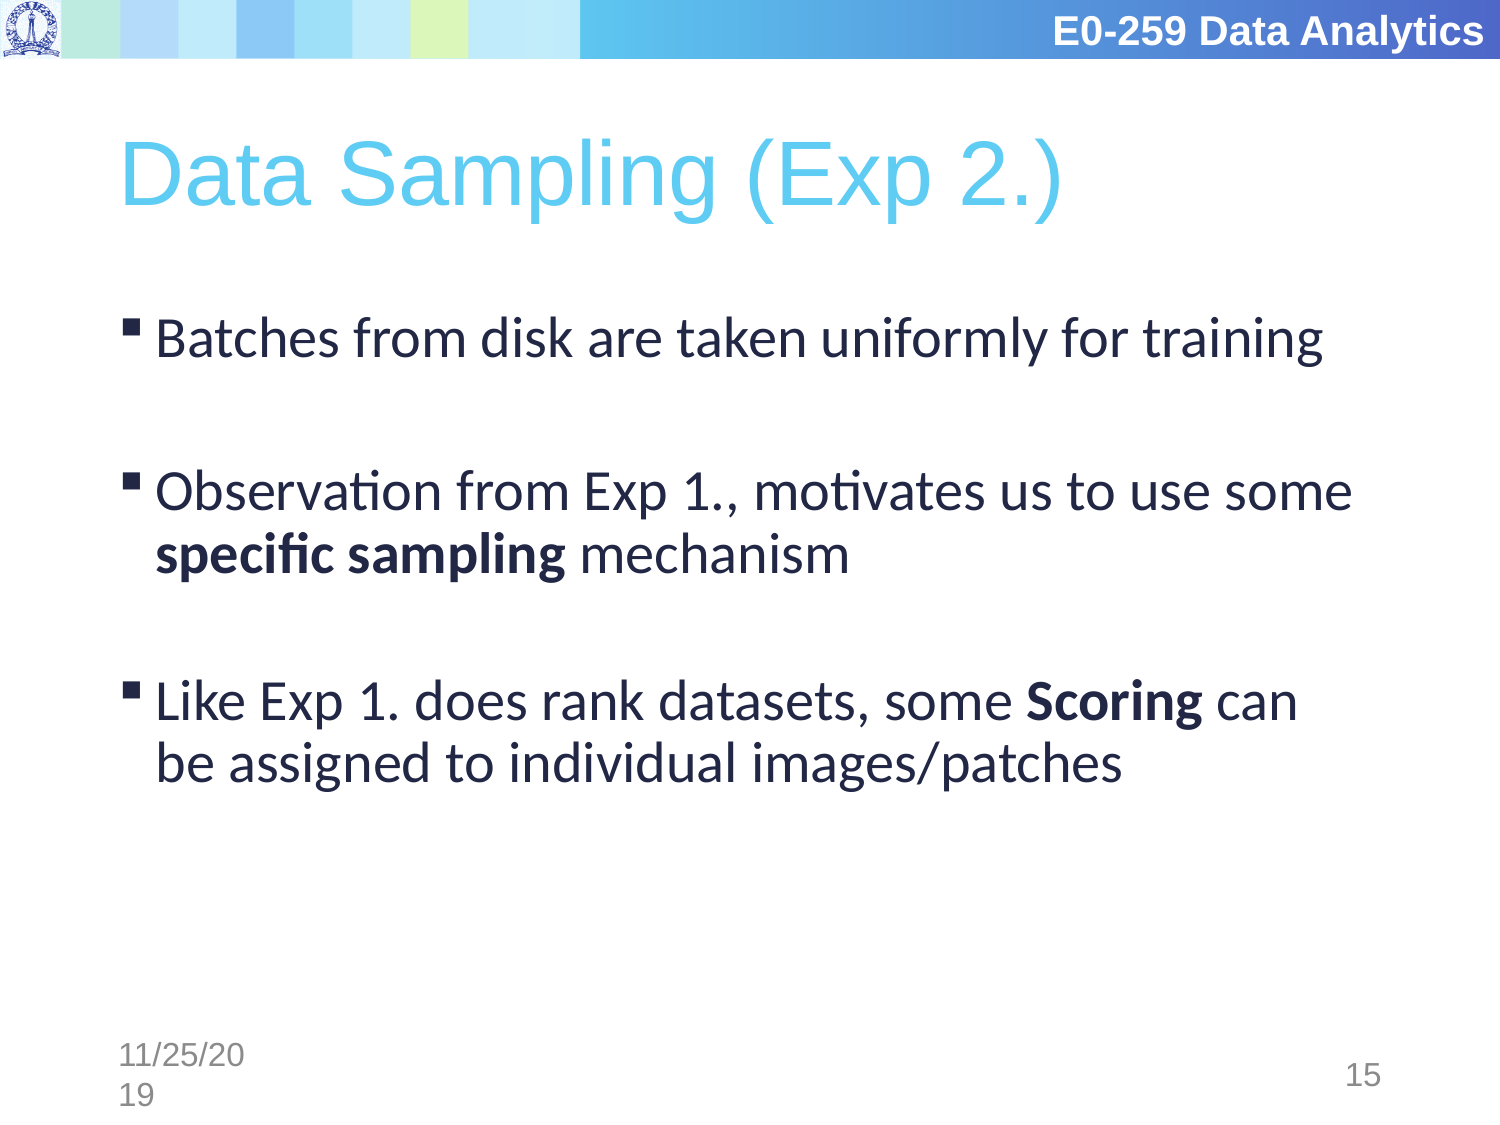

# Data Sampling (Exp 2.)
Batches from disk are taken uniformly for training
Observation from Exp 1., motivates us to use some specific sampling mechanism
Like Exp 1. does rank datasets, some Scoring can be assigned to individual images/patches

11/25/2019
15